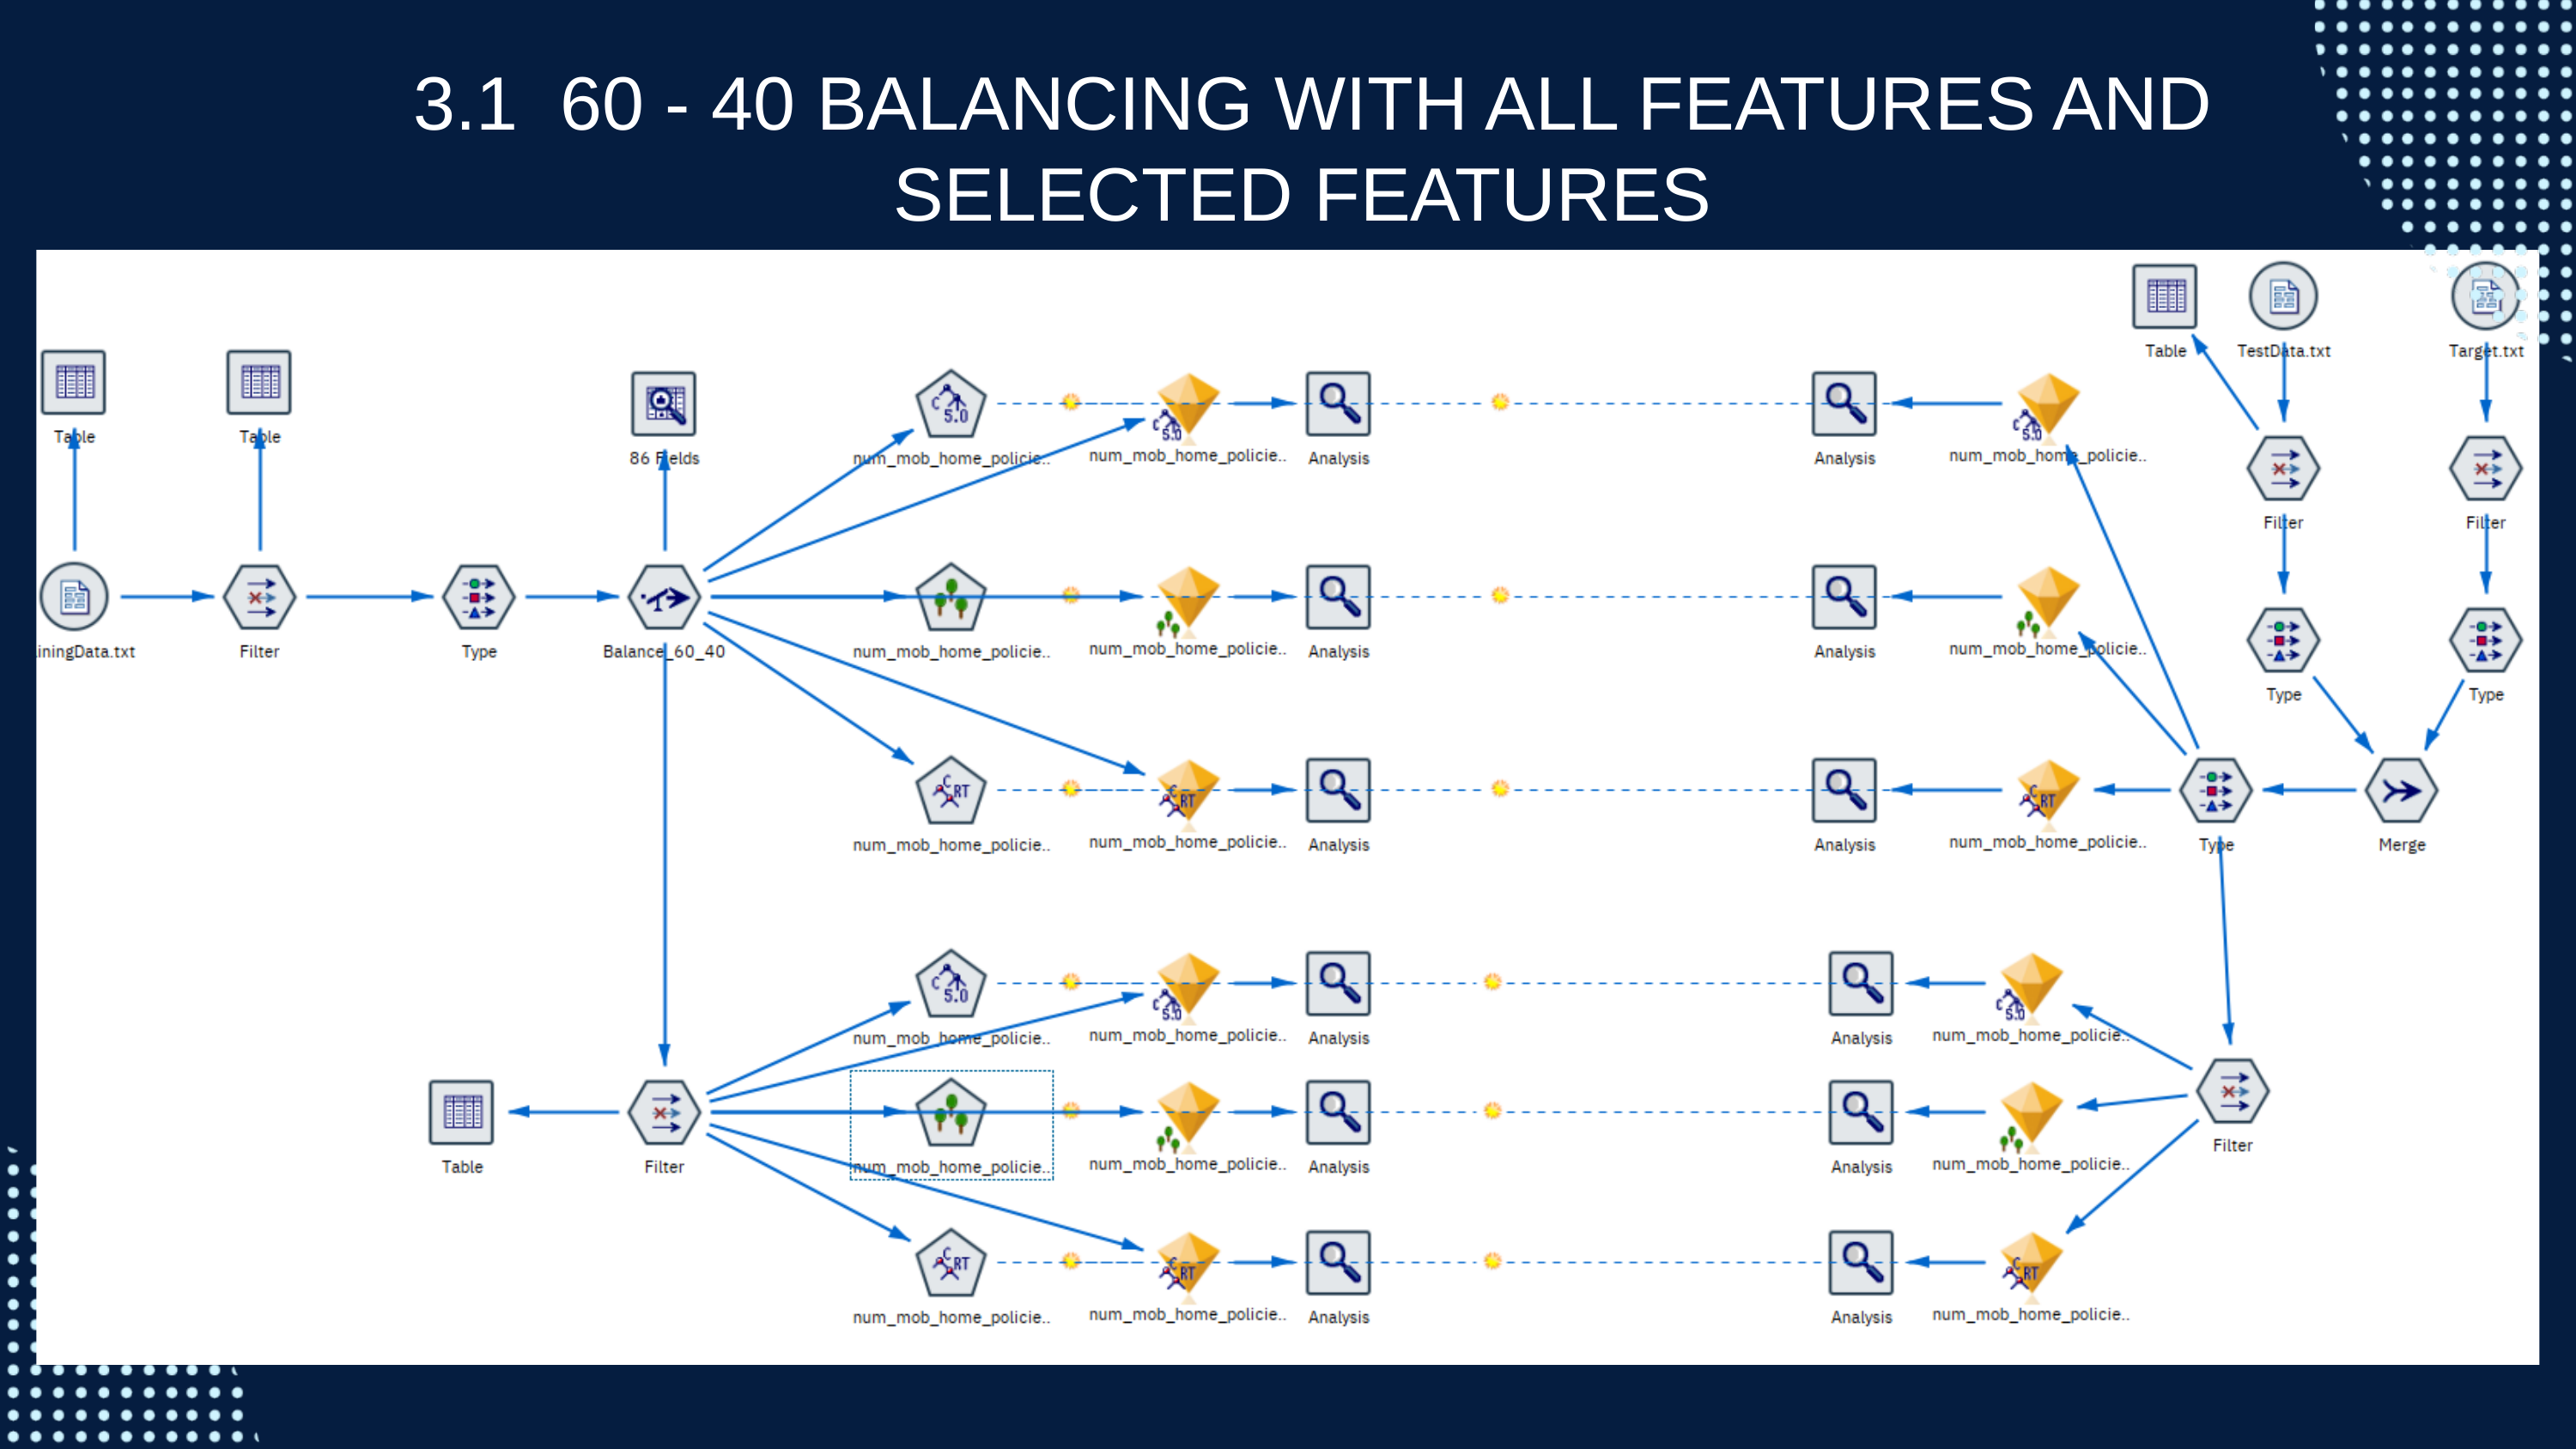

3.1  60 - 40 BALANCING WITH ALL FEATURES AND SELECTED FEATURES